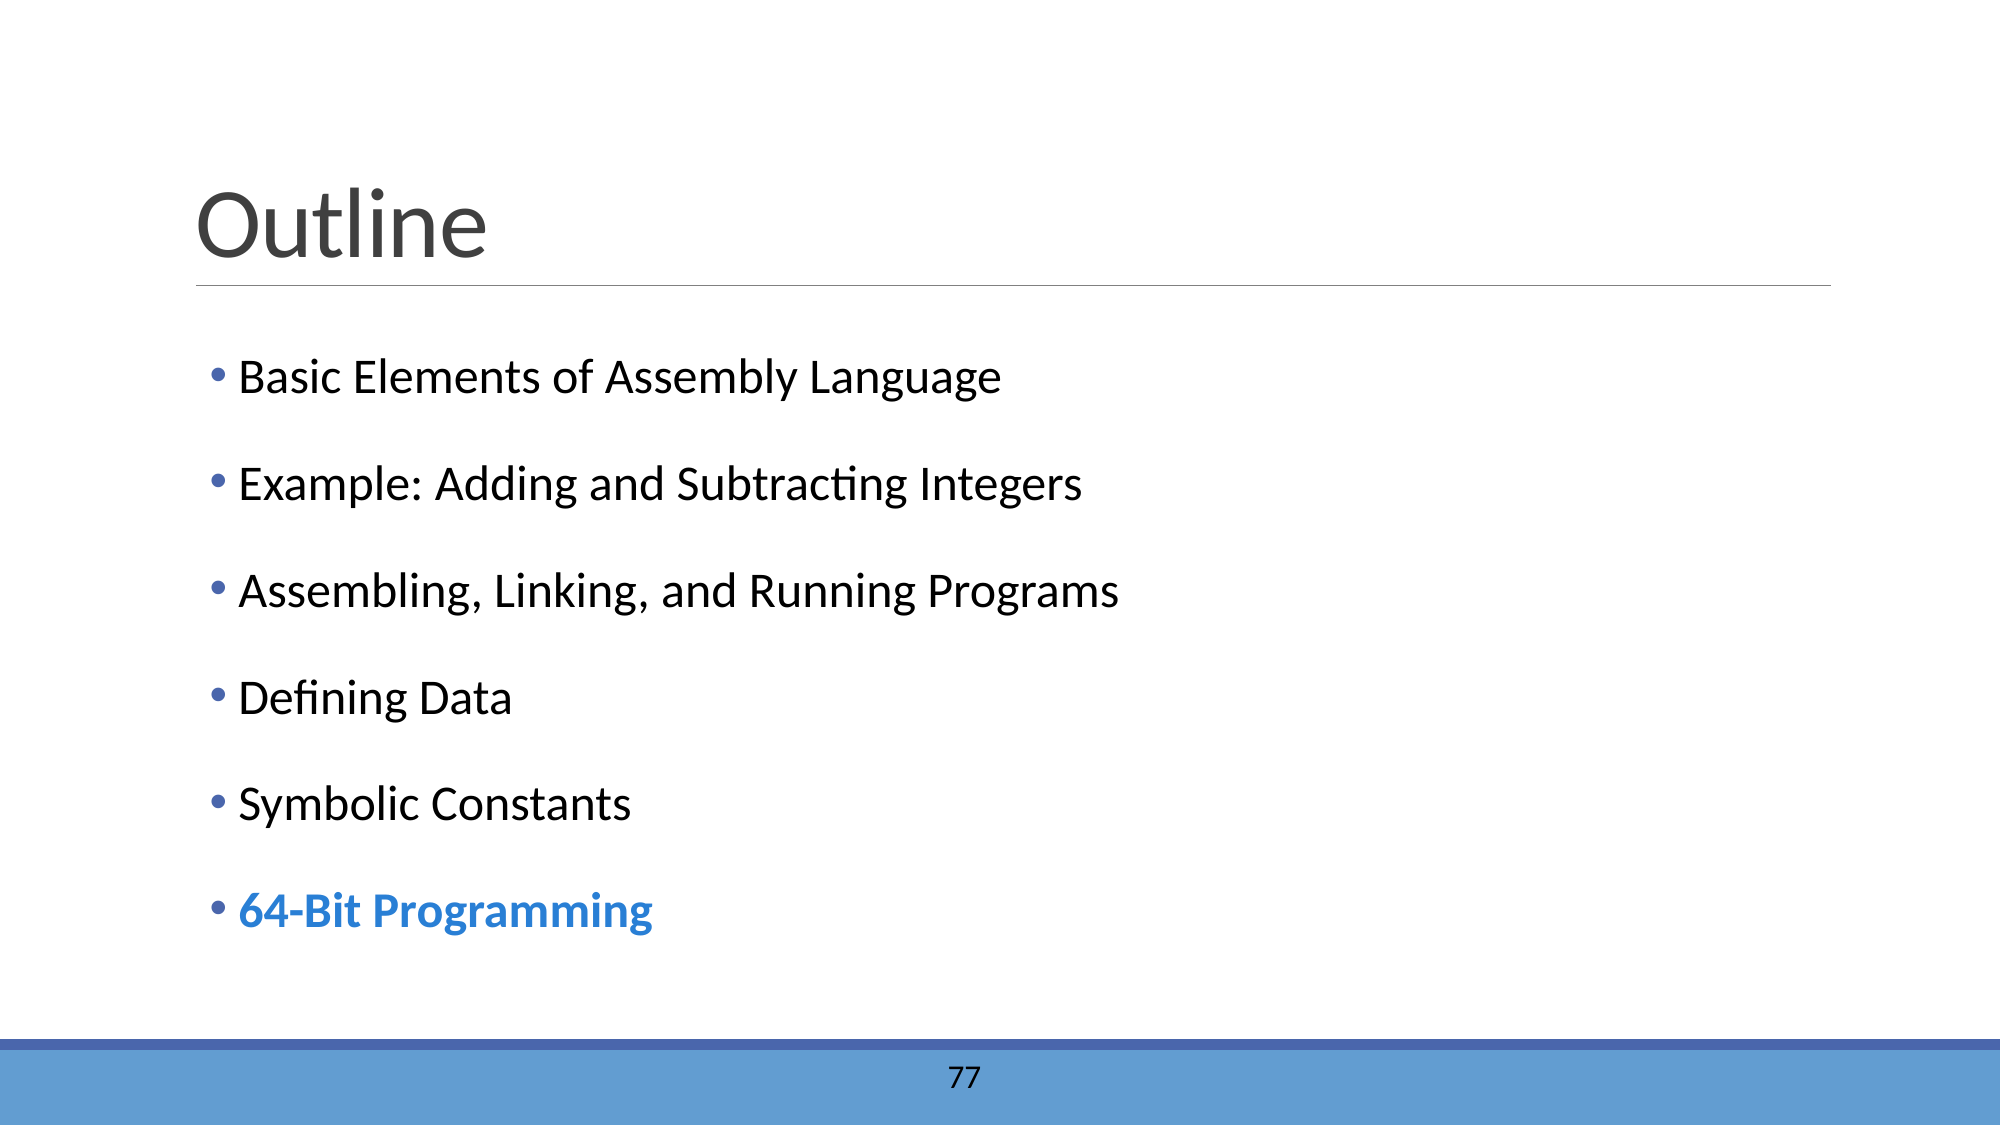

# Outline
 Basic Elements of Assembly Language
 Example: Adding and Subtracting Integers
 Assembling, Linking, and Running Programs
 Defining Data
 Symbolic Constants
 64-Bit Programming
77